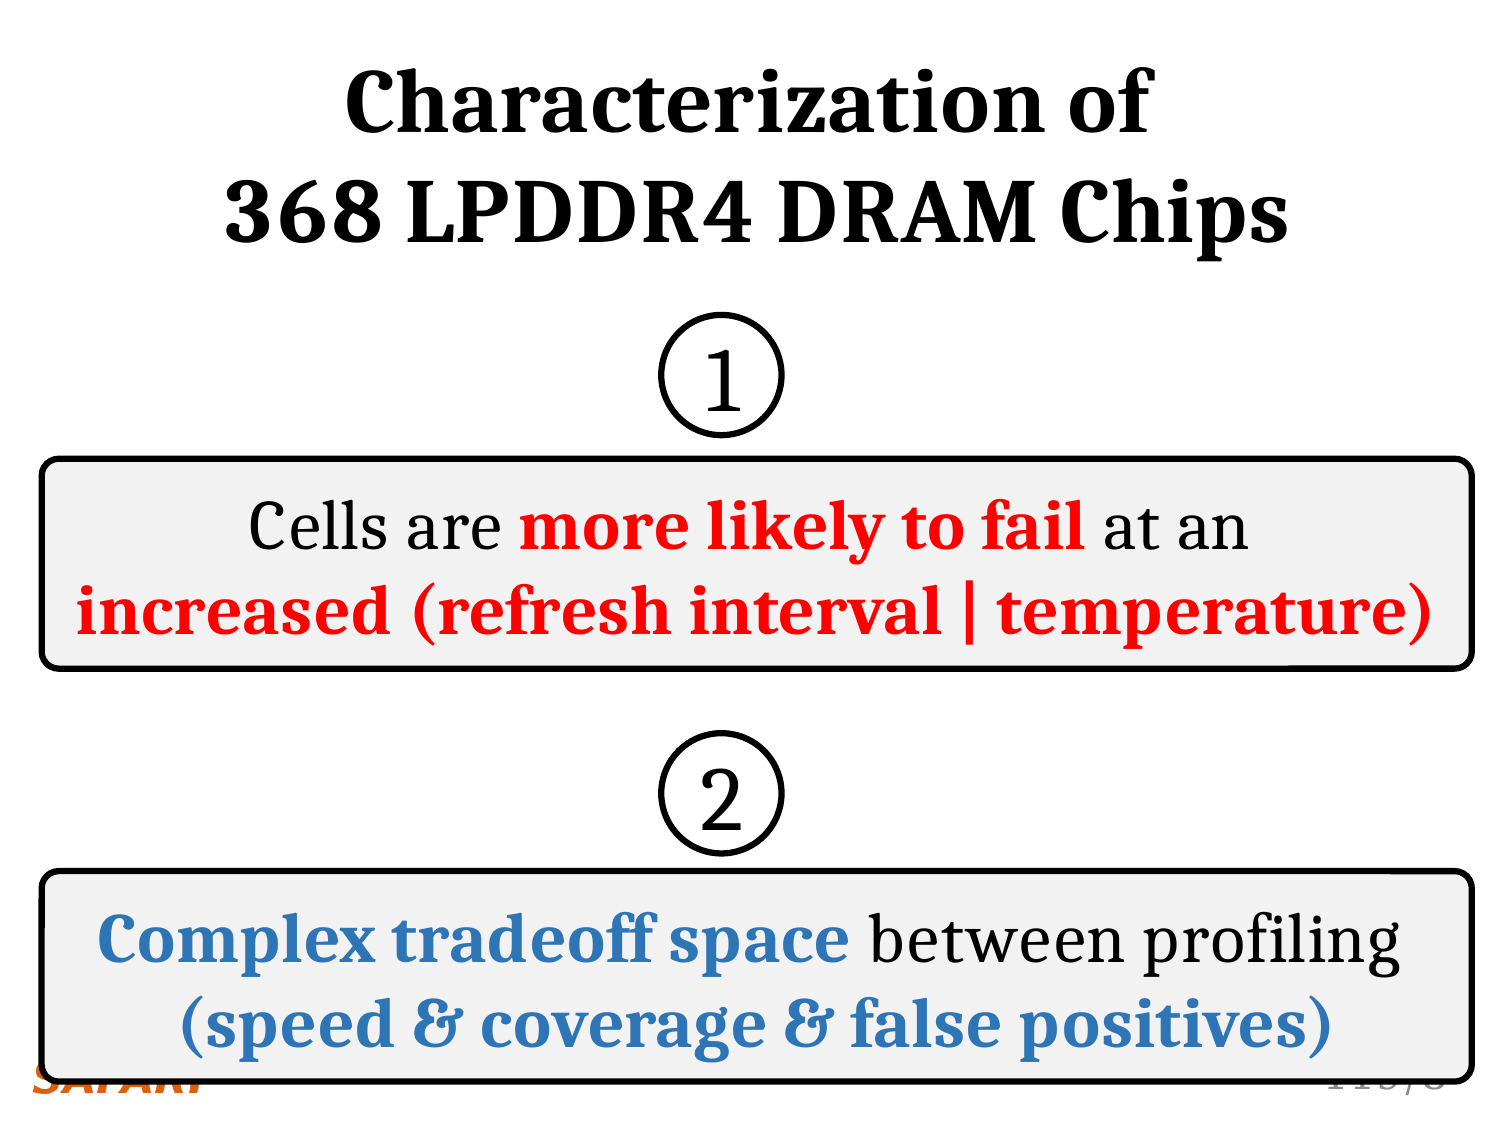

Characterization of
368 LPDDR4 DRAM Chips
1
Cells are more likely to fail at an
increased (refresh interval | temperature)

2
Complex tradeoff space between profiling
(speed & coverage & false positives)